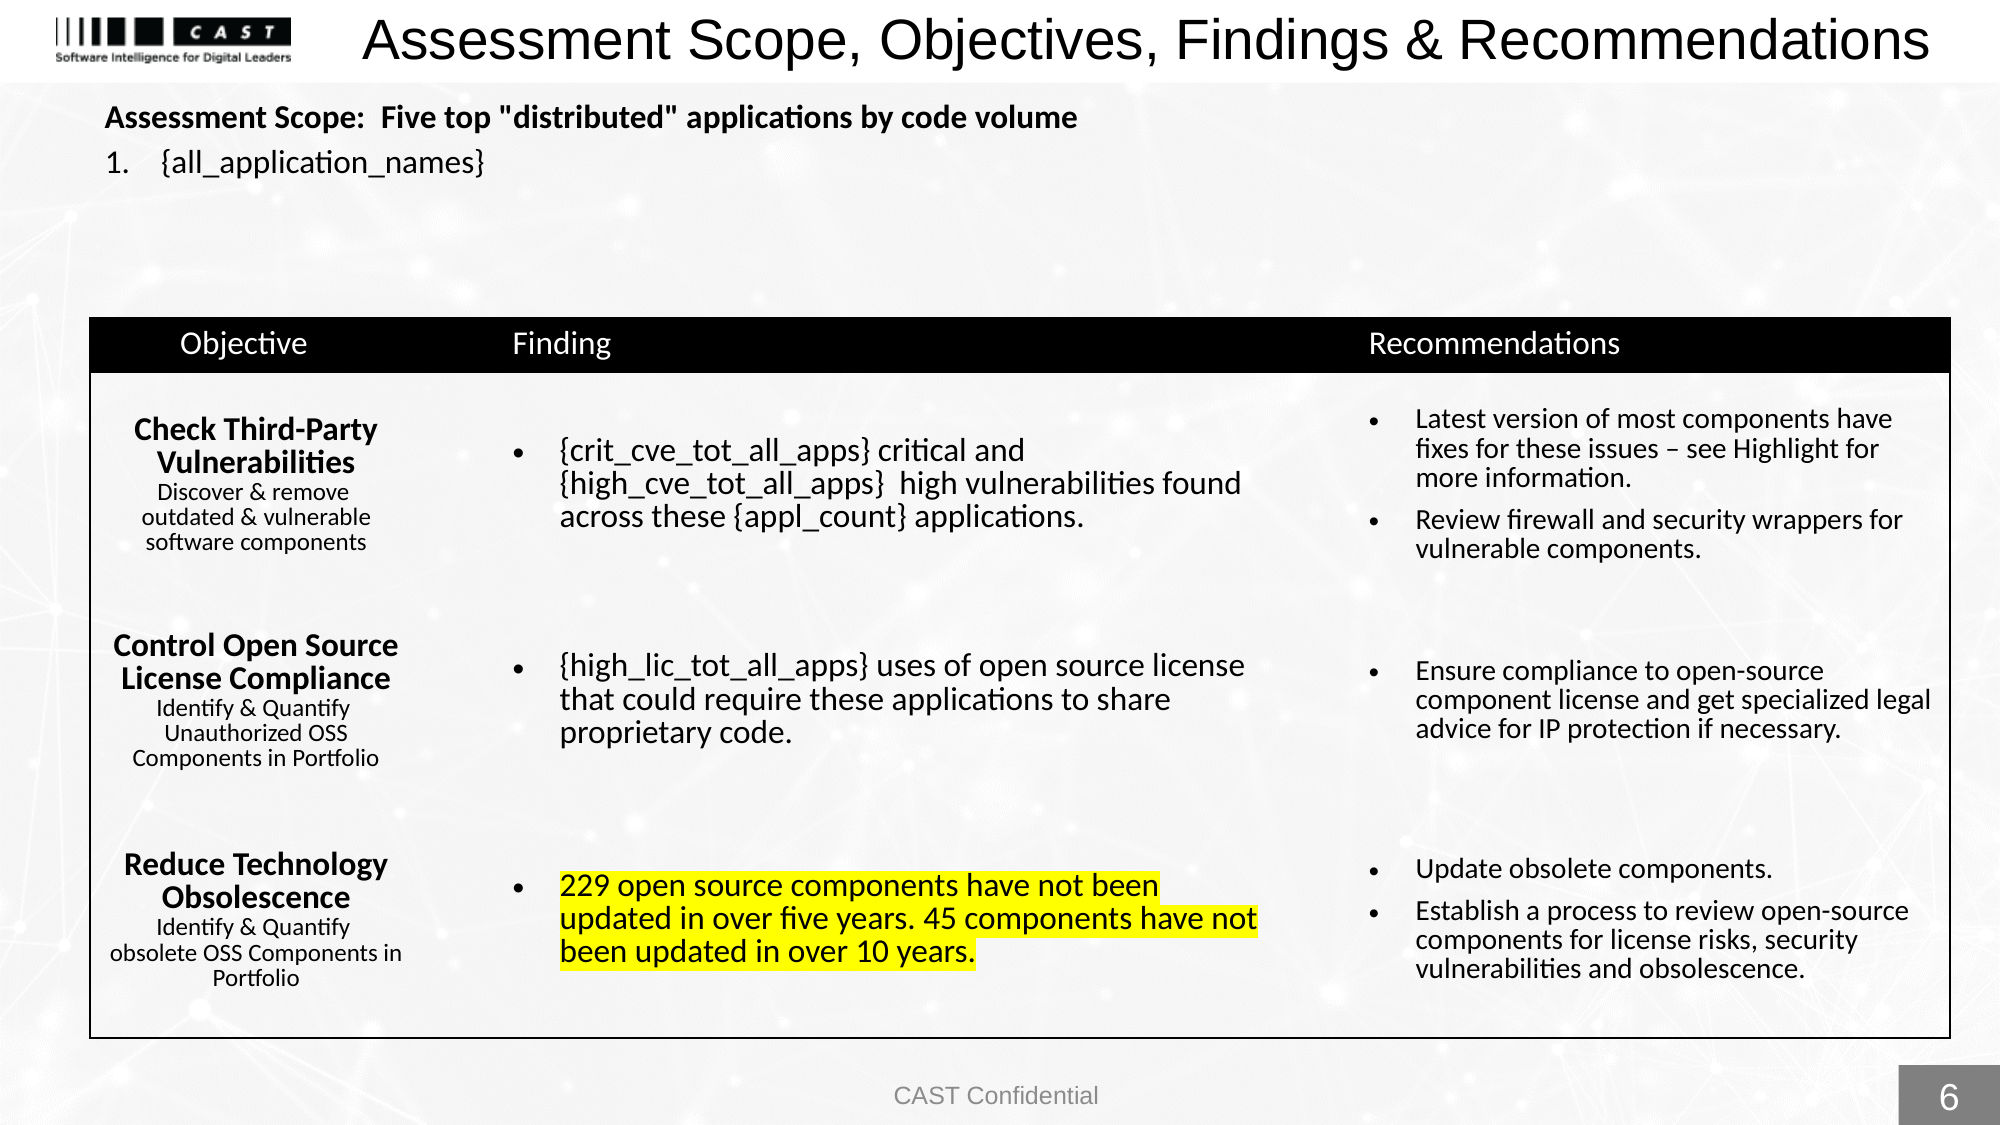

Assessment Scope, Objectives, Findings & Recommendations
Assessment Scope:  Five top "distributed" applications by code volume
{all_application_names}
| Objective | Finding | Recommendations |
| --- | --- | --- |
| Check Third-Party Vulnerabilities Discover & remove outdated & vulnerable software components | {crit\_cve\_tot\_all\_apps} critical and {high\_cve\_tot\_all\_apps} high vulnerabilities found across these {appl\_count} applications. | Latest version of most components have fixes for these issues – see Highlight for more information. Review firewall and security wrappers for vulnerable components. |
| Control Open Source License Compliance Identify & Quantify Unauthorized OSS Components in Portfolio | {high\_lic\_tot\_all\_apps} uses of open source license that could require these applications to share proprietary code. | Ensure compliance to open-source component license and get specialized legal advice for IP protection if necessary. |
| Reduce Technology Obsolescence Identify & Quantify obsolete OSS Components in Portfolio | 229 open source components have not been updated in over five years. 45 components have not been updated in over 10 years. | Update obsolete components. Establish a process to review open-source components for license risks, security vulnerabilities and obsolescence. |
CAST Confidential